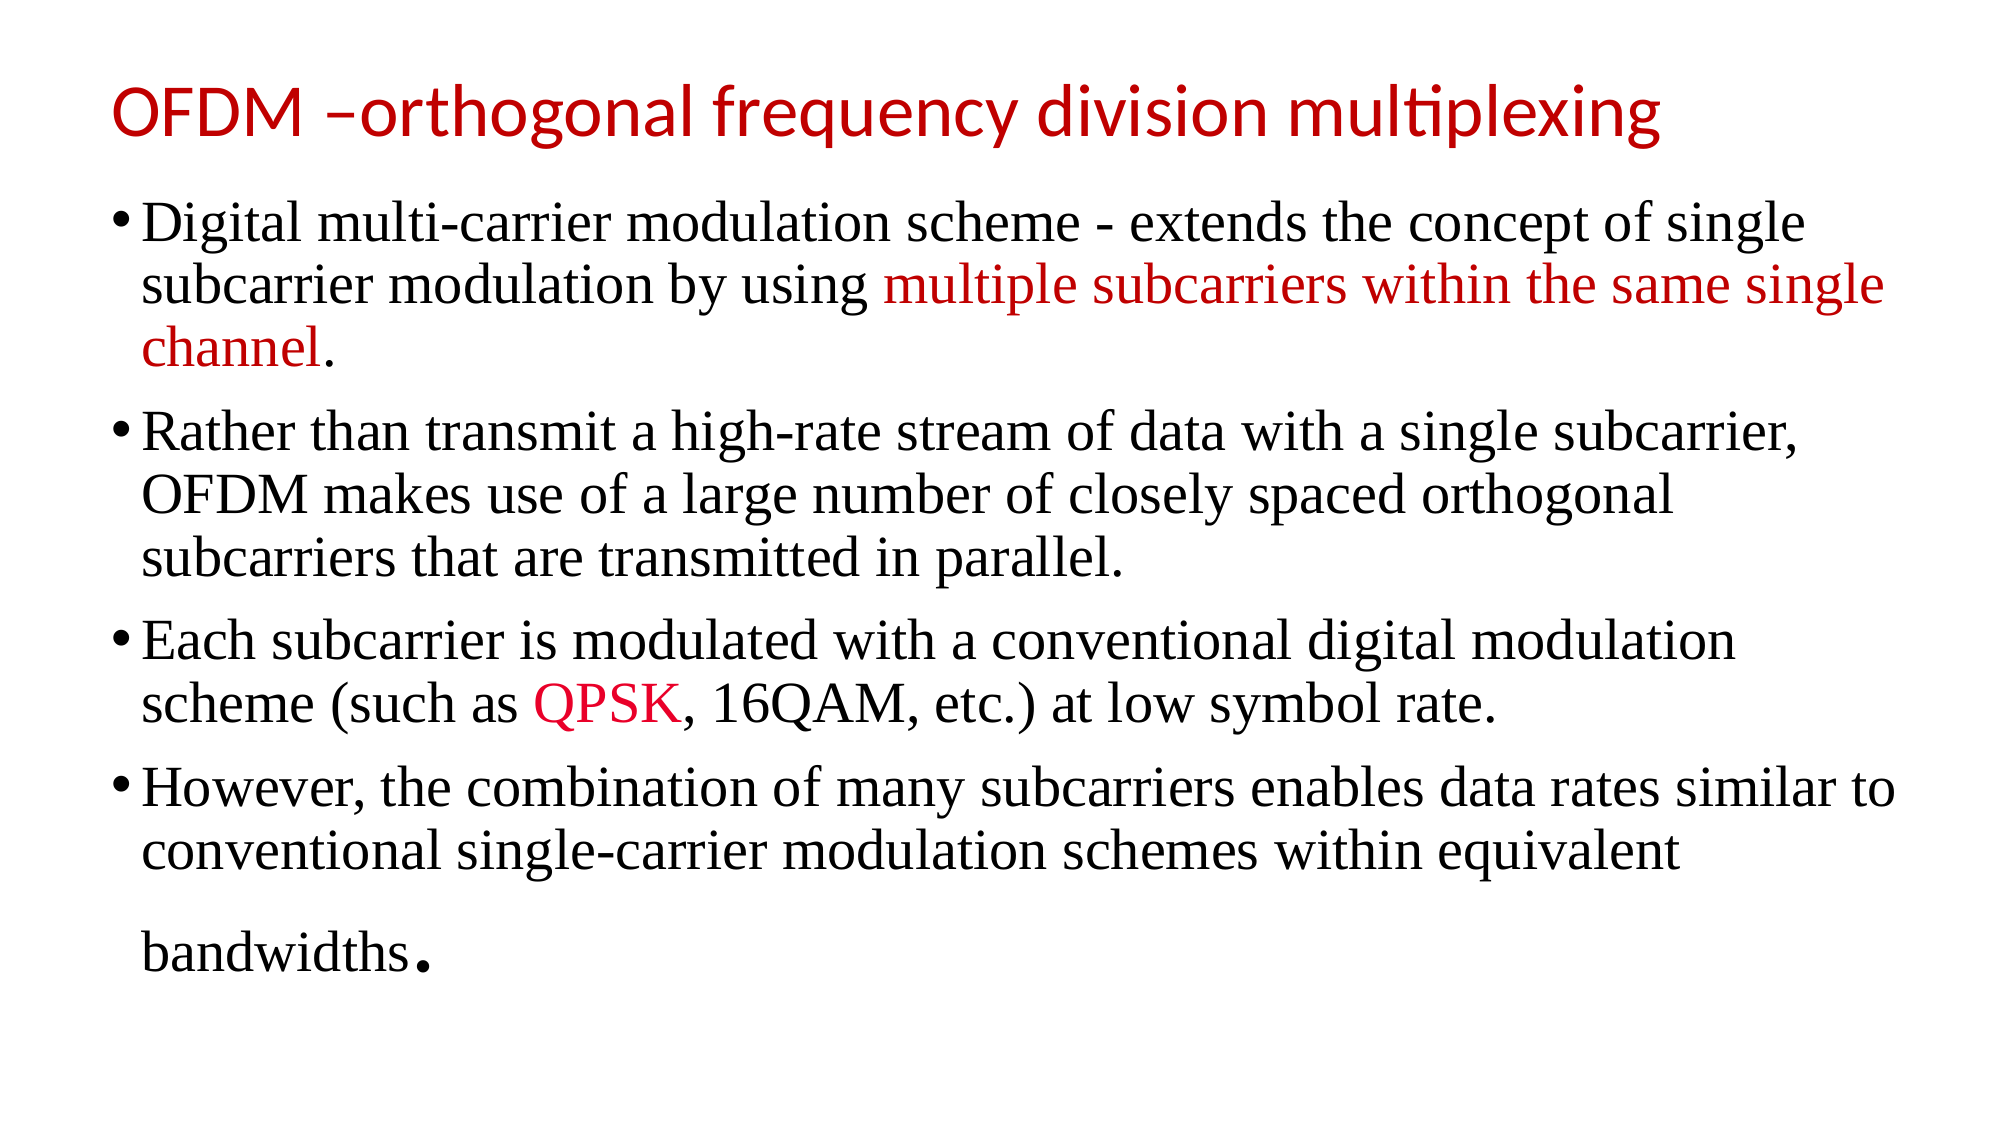

# OFDM –orthogonal frequency division multiplexing
Digital multi-carrier modulation scheme - extends the concept of single subcarrier modulation by using multiple subcarriers within the same single channel.
Rather than transmit a high-rate stream of data with a single subcarrier, OFDM makes use of a large number of closely spaced orthogonal subcarriers that are transmitted in parallel.
Each subcarrier is modulated with a conventional digital modulation scheme (such as QPSK, 16QAM, etc.) at low symbol rate.
However, the combination of many subcarriers enables data rates similar to conventional single-carrier modulation schemes within equivalent bandwidths.